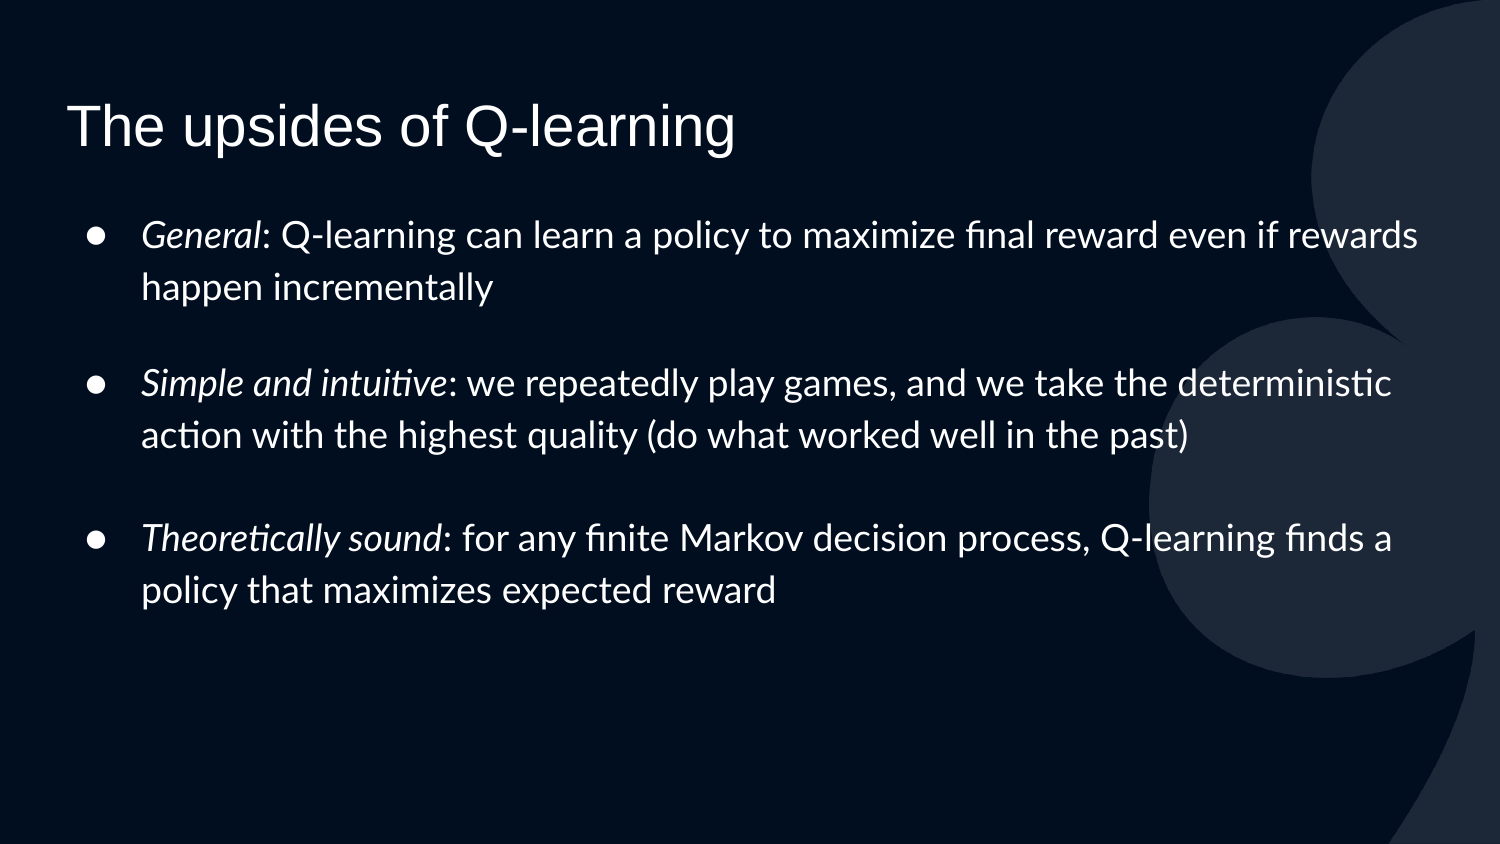

# The upsides of Q-learning
General: Q-learning can learn a policy to maximize final reward even if rewards happen incrementally
Simple and intuitive: we repeatedly play games, and we take the deterministic action with the highest quality (do what worked well in the past)
Theoretically sound: for any finite Markov decision process, Q-learning finds a policy that maximizes expected reward